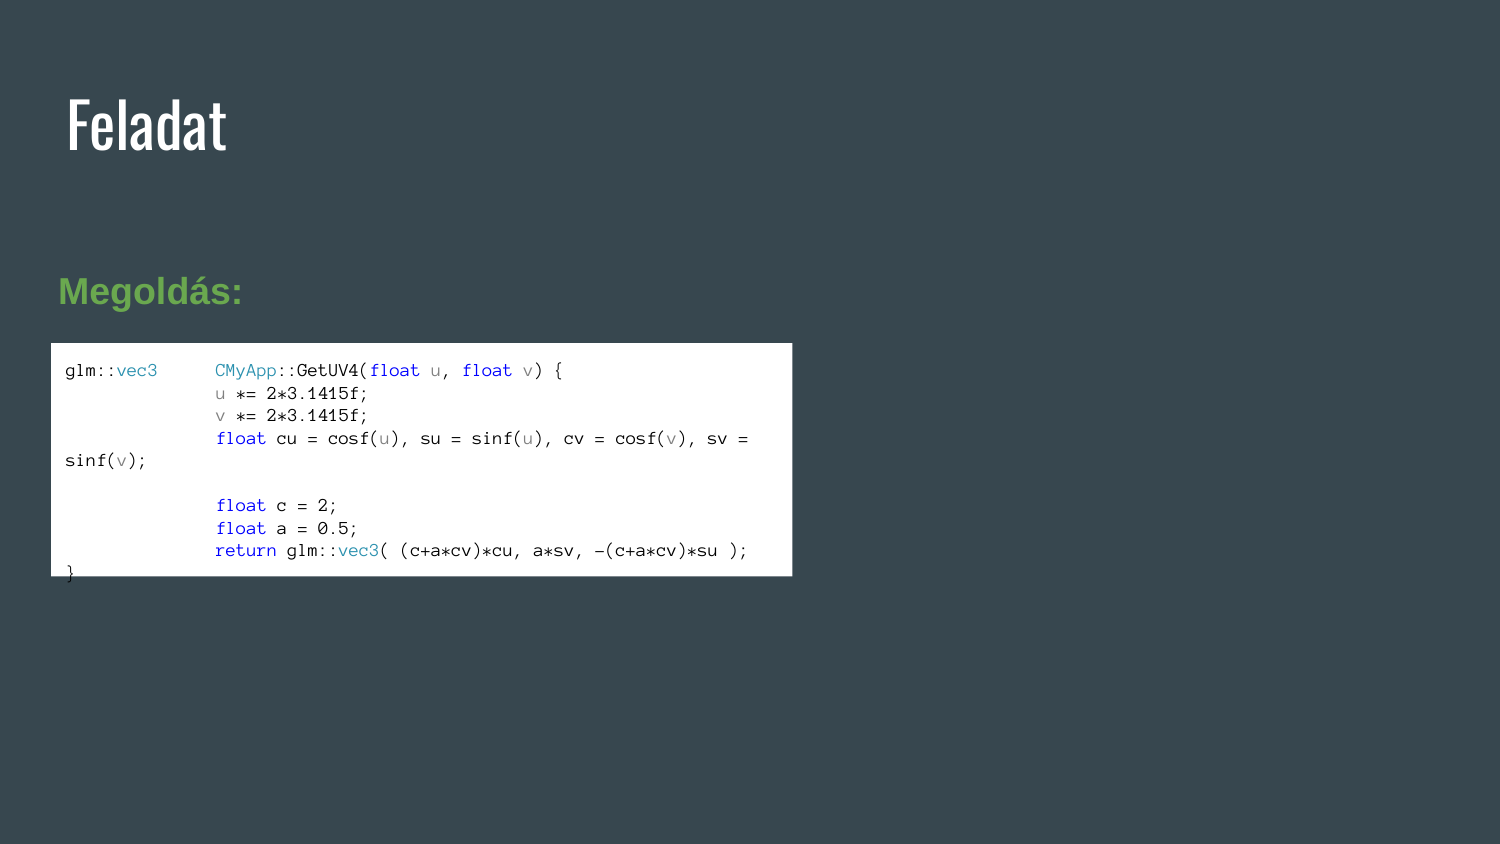

# Feladat
Megoldás:
glm::vec3	CMyApp::GetUV4(float u, float v) {
	u *= 2*3.1415f;
	v *= 2*3.1415f;
	float cu = cosf(u), su = sinf(u), cv = cosf(v), sv = sinf(v);

	float c = 2;
	float a = 0.5;
	return glm::vec3( (c+a*cv)*cu, a*sv, -(c+a*cv)*su );
}